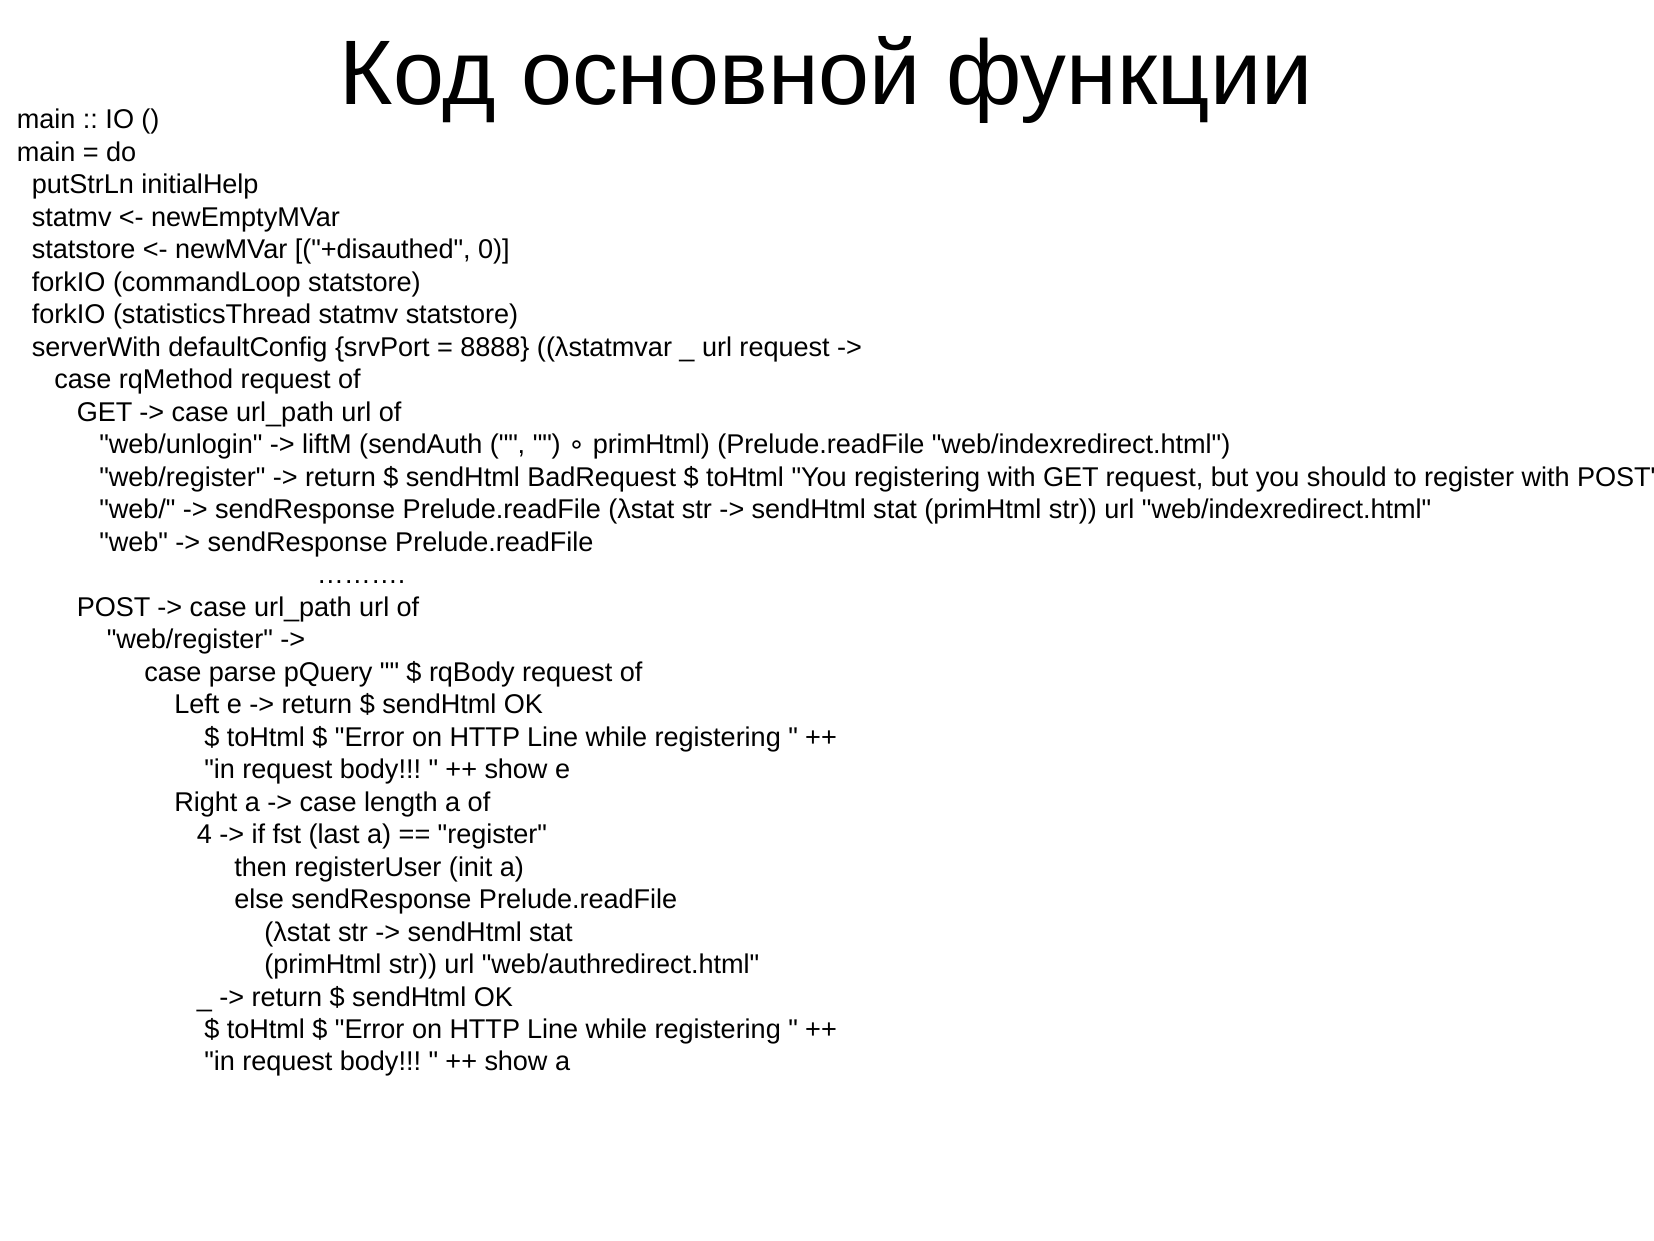

Код основной функции
main :: IO ()
main = do
  putStrLn initialHelp
  statmv <- newEmptyMVar
  statstore <- newMVar [("+disauthed", 0)]
  forkIO (commandLoop statstore)
  forkIO (statisticsThread statmv statstore)
  serverWith defaultConfig {srvPort = 8888} ((λstatmvar _ url request ->
     case rqMethod request of
        GET -> case url_path url of
           "web/unlogin" -> liftM (sendAuth ("", "") ∘ primHtml) (Prelude.readFile "web/indexredirect.html")
           "web/register" -> return $ sendHtml BadRequest $ toHtml "You registering with GET request, but you should to register with POST"
           "web/" -> sendResponse Prelude.readFile (λstat str -> sendHtml stat (primHtml str)) url "web/indexredirect.html"
           "web" -> sendResponse Prelude.readFile
		……….
        POST -> case url_path url of
            "web/register" ->
                 case parse pQuery "" $ rqBody request of
                     Left e -> return $ sendHtml OK
                         $ toHtml $ "Error on HTTP Line while registering " ++
                         "in request body!!! " ++ show e
                     Right a -> case length a of
                        4 -> if fst (last a) == "register"
                             then registerUser (init a)
                             else sendResponse Prelude.readFile
                                 (λstat str -> sendHtml stat
                                 (primHtml str)) url "web/authredirect.html"
                        _ -> return $ sendHtml OK
                         $ toHtml $ "Error on HTTP Line while registering " ++
                         "in request body!!! " ++ show a